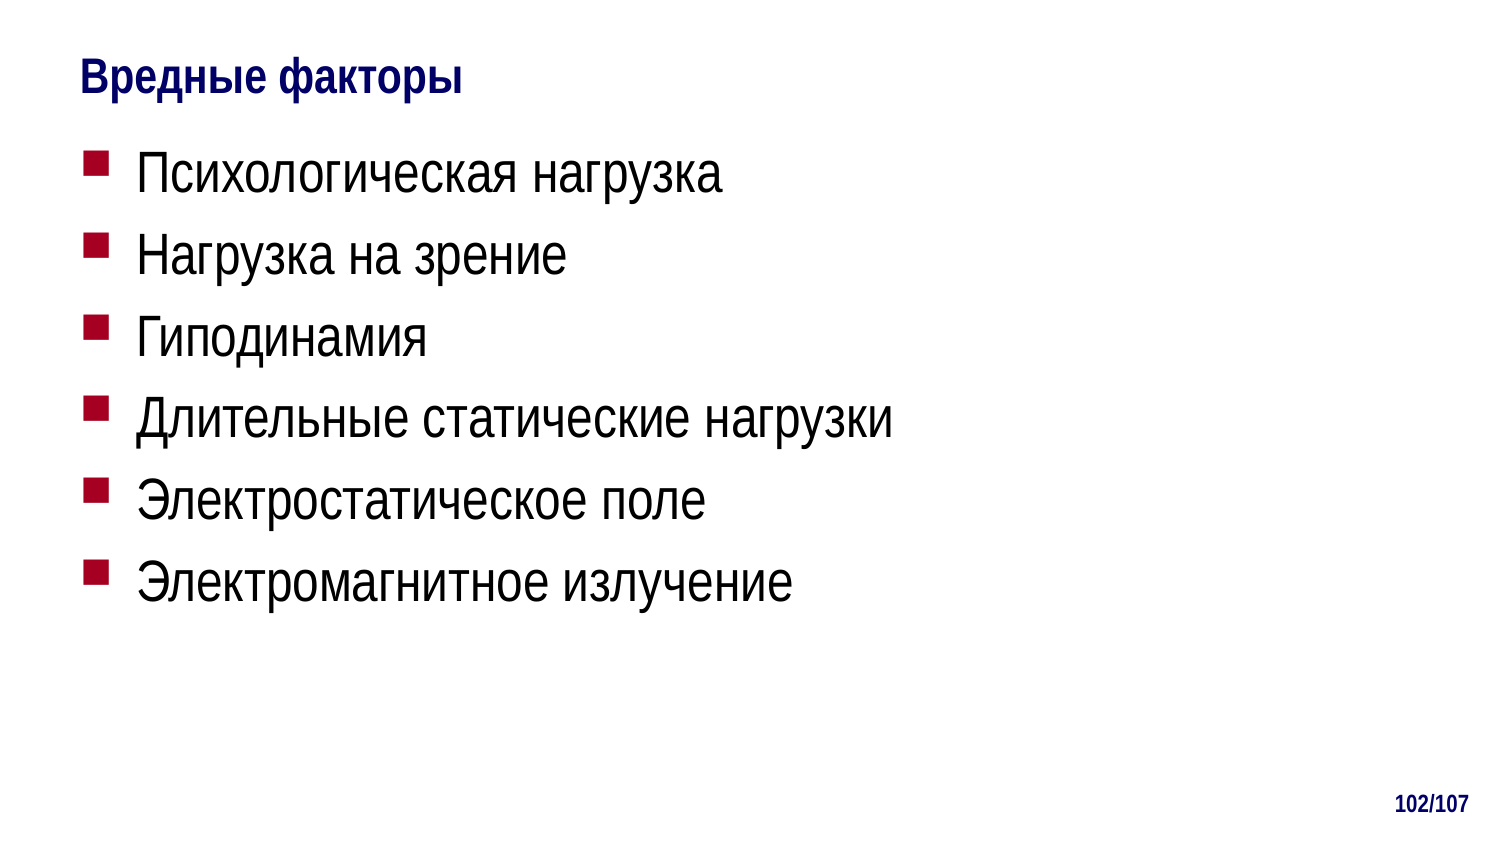

# Вредные факторы
Психологическая нагрузка
Нагрузка на зрение
Гиподинамия
Длительные статические нагрузки
Электростатическое поле
Электромагнитное излучение